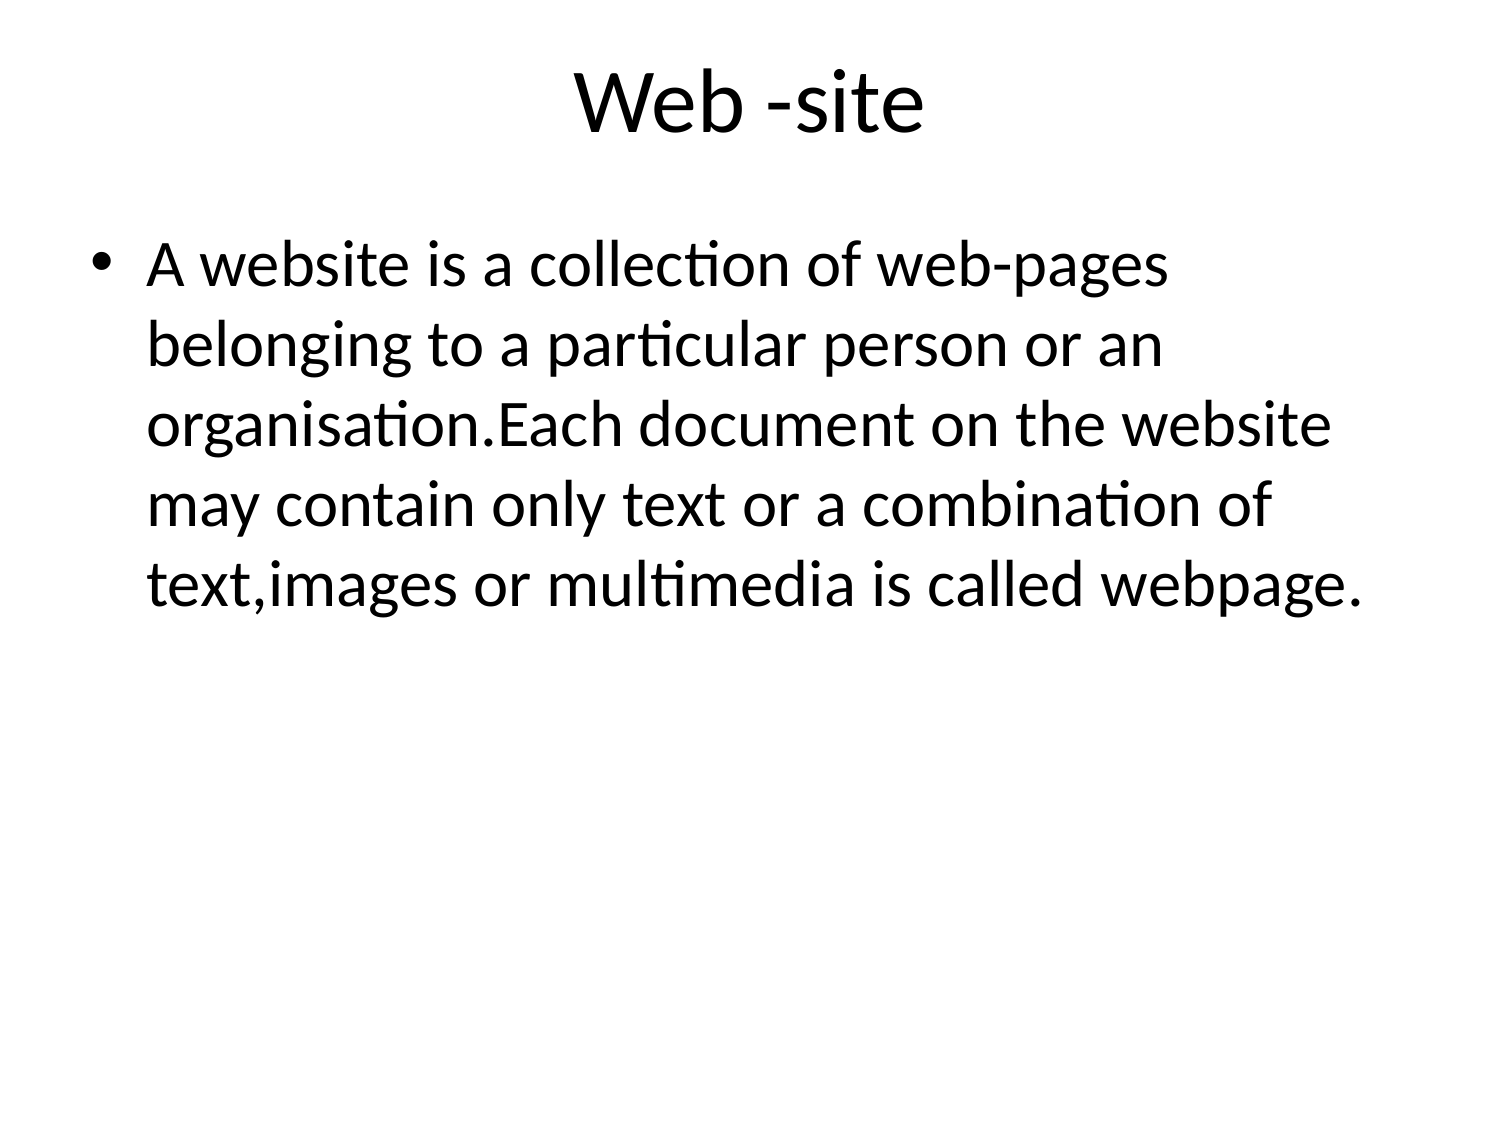

# Web -site
A website is a collection of web-pages belonging to a particular person or an organisation.Each document on the website may contain only text or a combination of text,images or multimedia is called webpage.